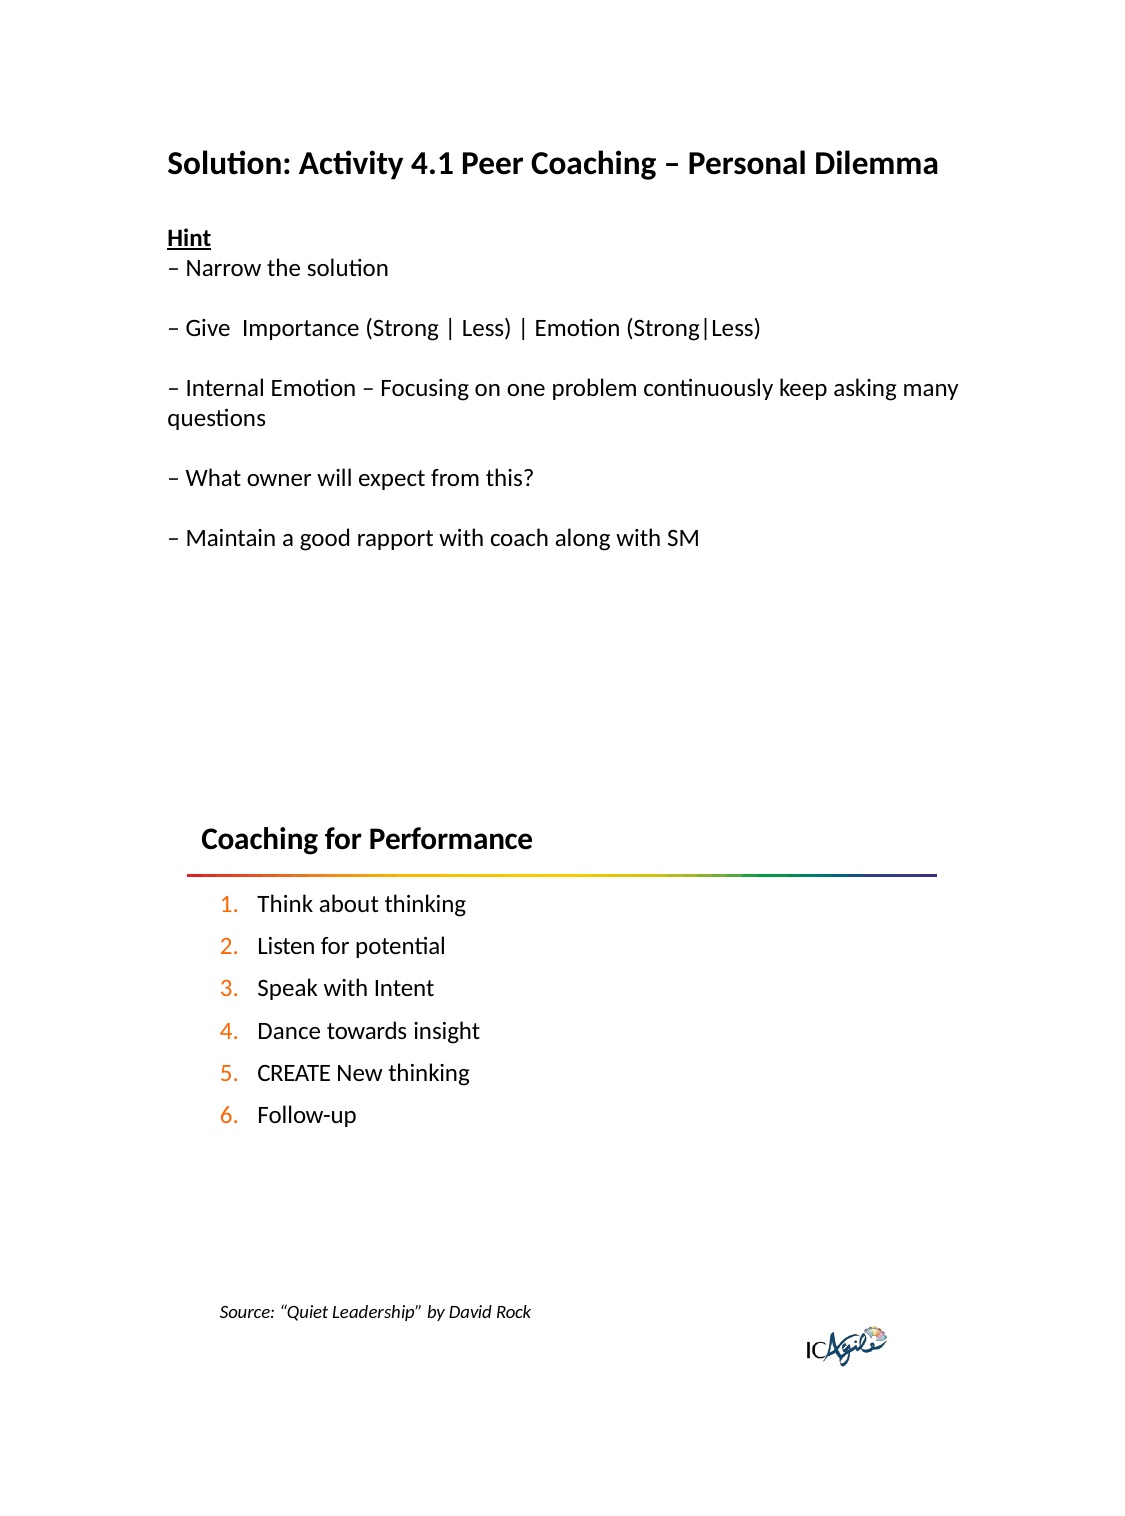

Solution: Activity 4.1 Peer Coaching – Personal Dilemma

Hint
– Narrow the solution

– Give  Importance (Strong | Less) | Emotion (Strong|Less)

– Internal Emotion – Focusing on one problem continuously keep asking many questions

– What owner will expect from this?

– Maintain a good rapport with coach along with SM

Coaching for Performance

Think about thinking
Listen for potential
Speak with Intent
Dance towards insight
CREATE New thinking
Follow-up

Source: “Quiet Leadership” by David Rock